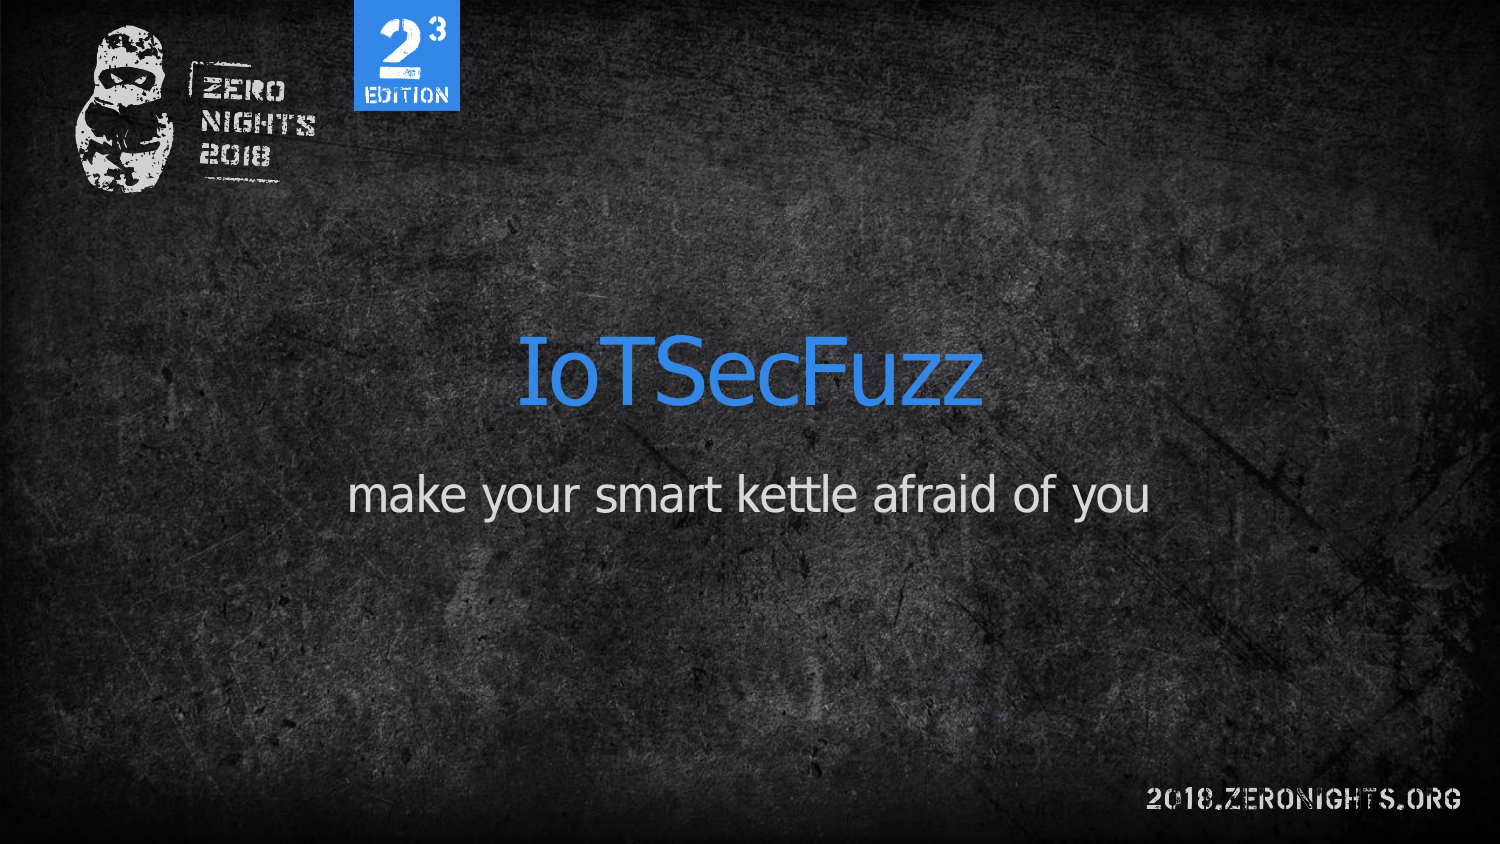

# IoTSecFuzz
make your smart kettle afraid of you